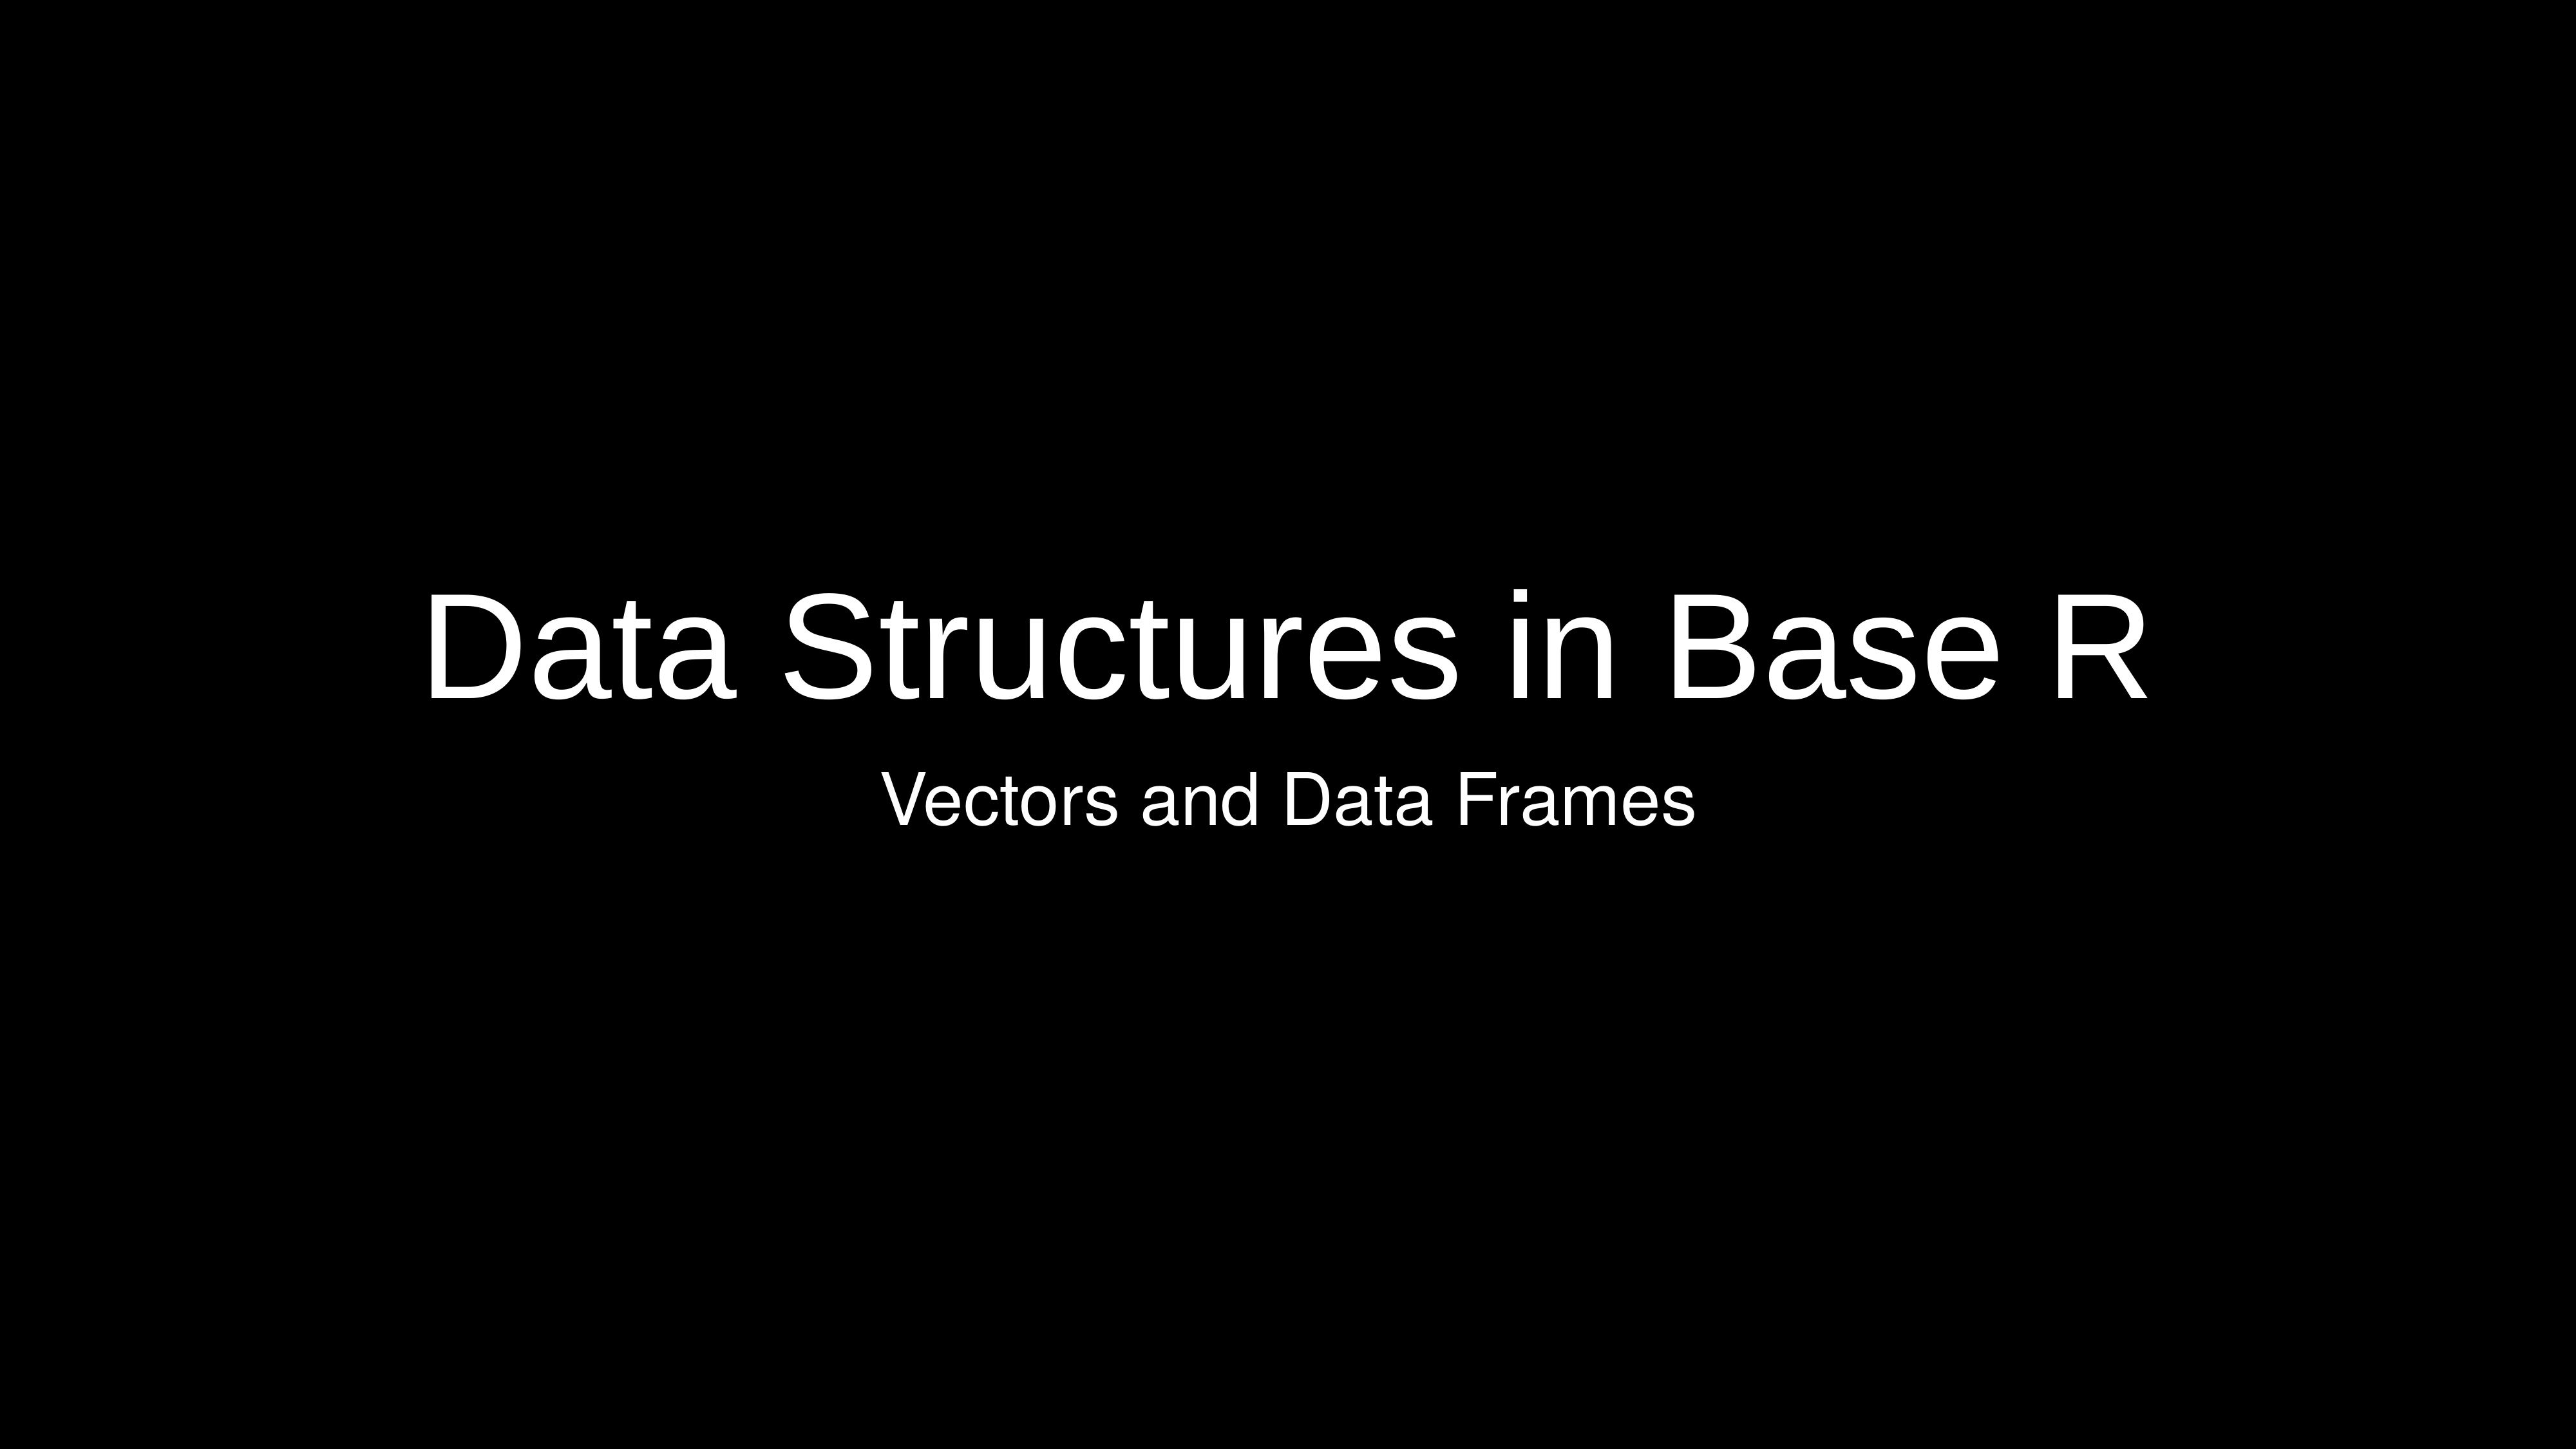

# Data Structures in Base R
Vectors and Data Frames